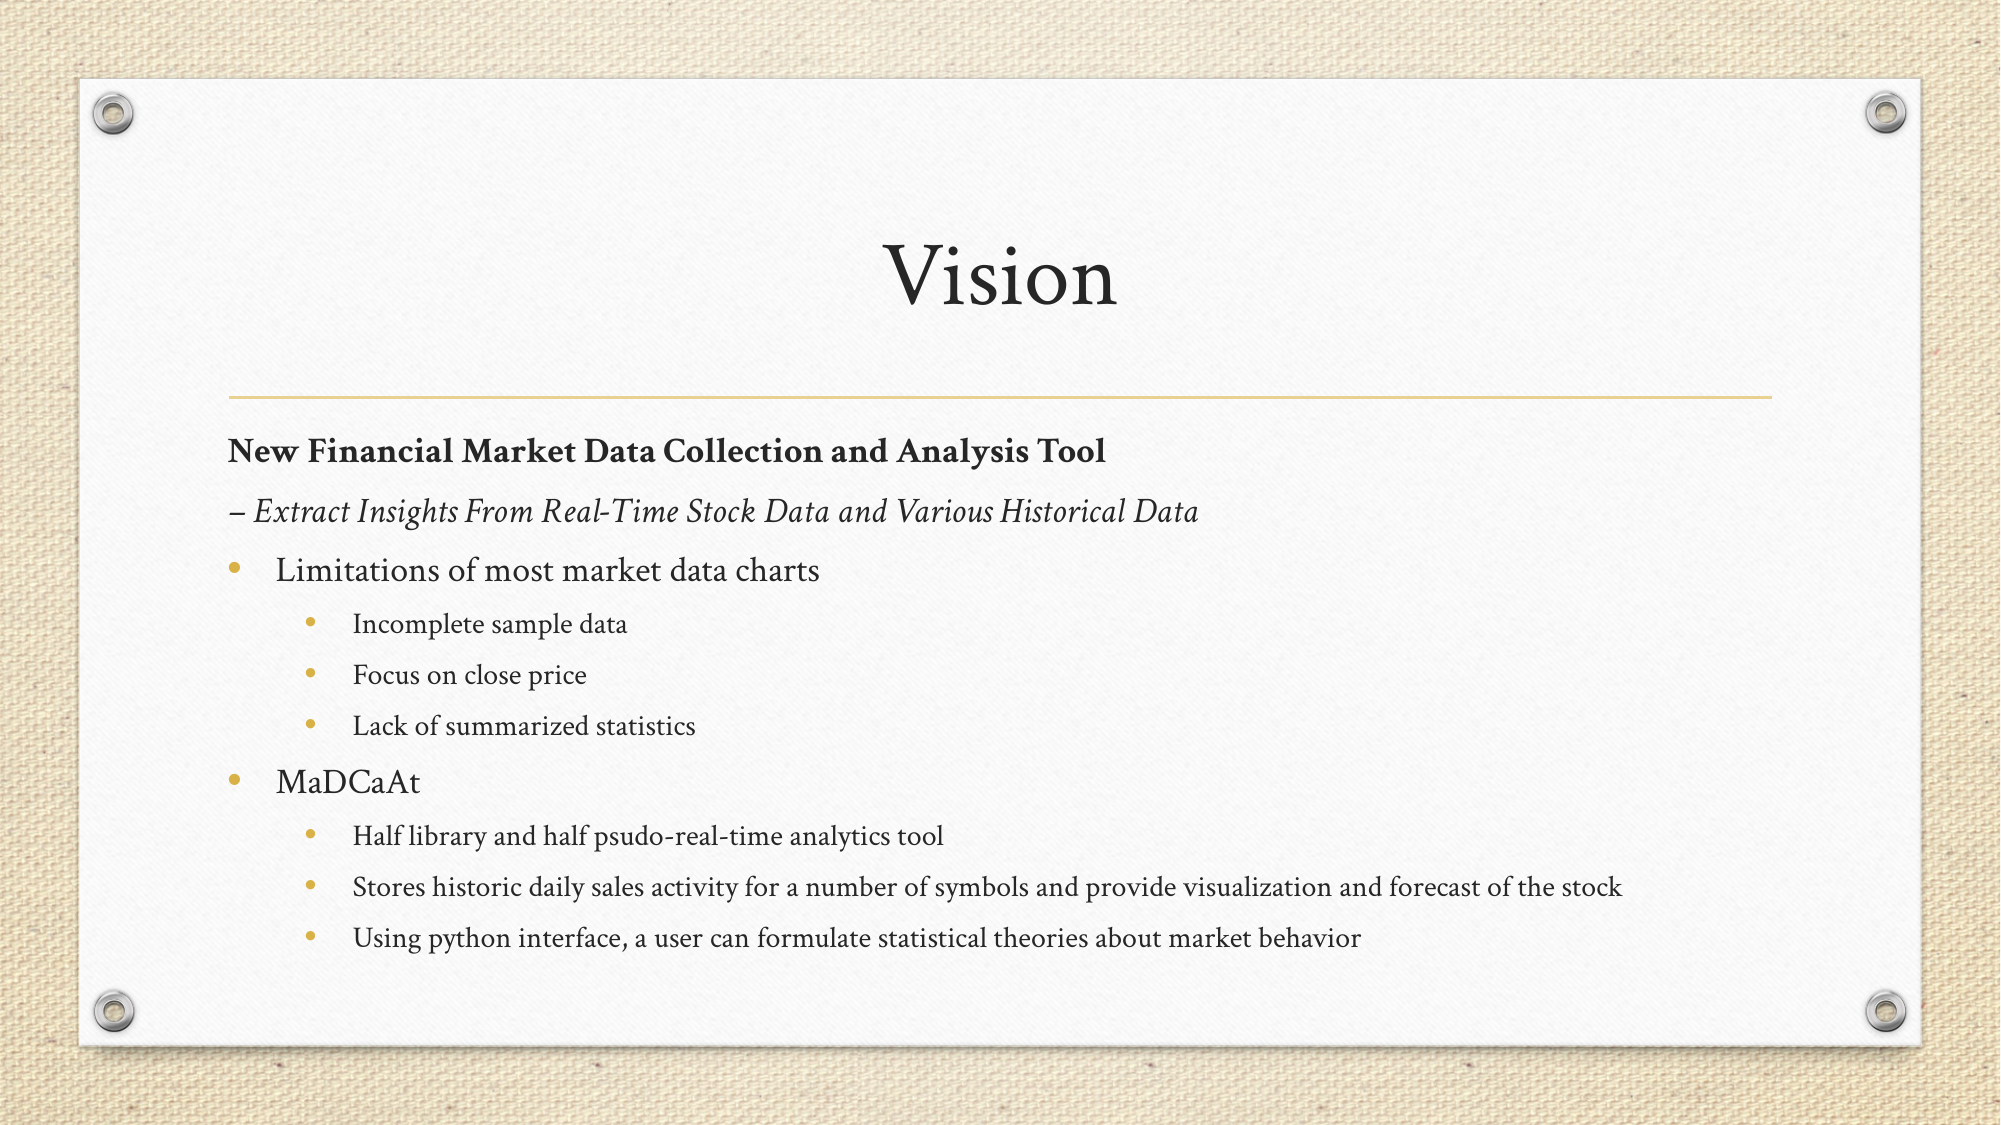

# Vision
New Financial Market Data Collection and Analysis Tool
– Extract Insights From Real-Time Stock Data and Various Historical Data
Limitations of most market data charts
Incomplete sample data
Focus on close price
Lack of summarized statistics
MaDCaAt
Half library and half psudo-real-time analytics tool
Stores historic daily sales activity for a number of symbols and provide visualization and forecast of the stock
Using python interface, a user can formulate statistical theories about market behavior